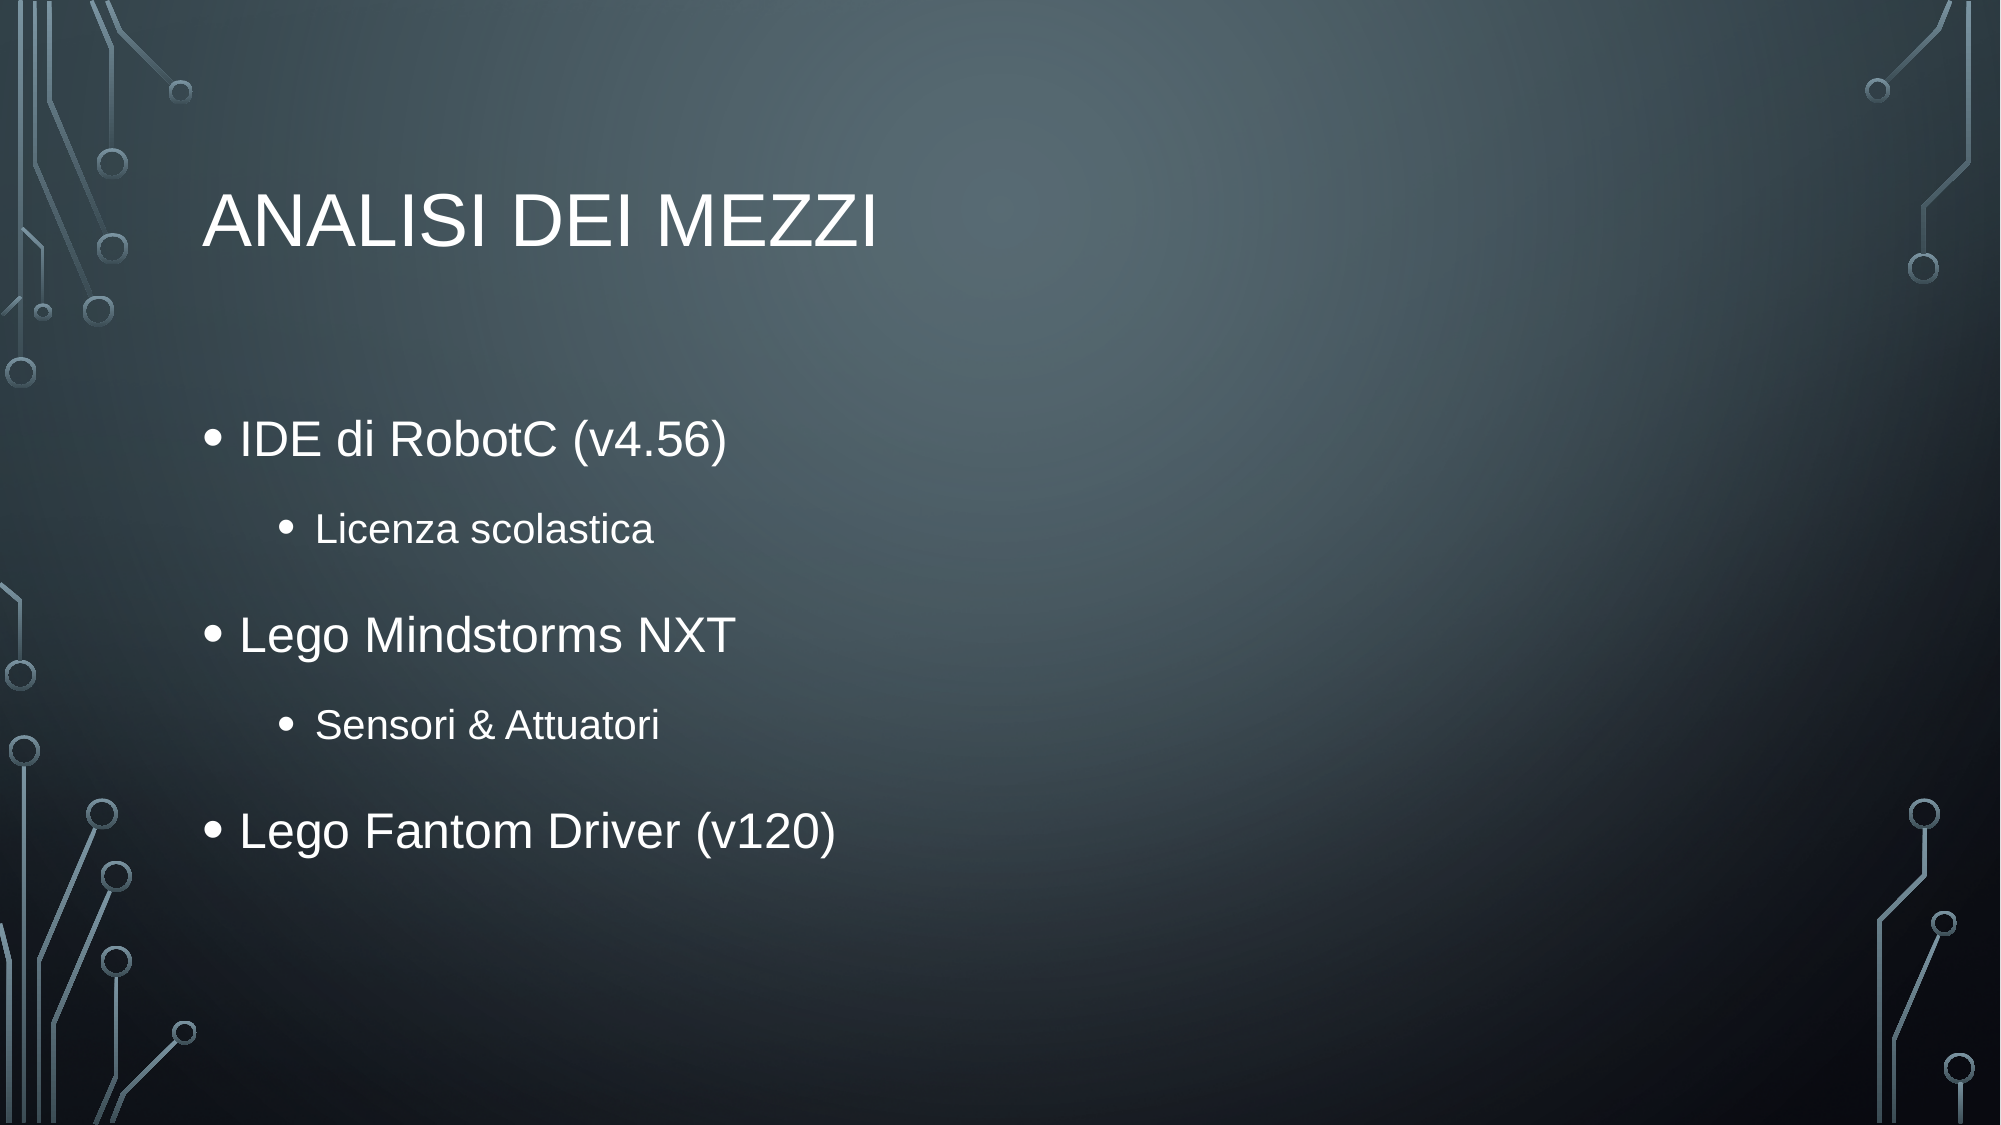

# Analisi dei mezzi
IDE di RobotC (v4.56)
Licenza scolastica
Lego Mindstorms NXT
Sensori & Attuatori
Lego Fantom Driver (v120)